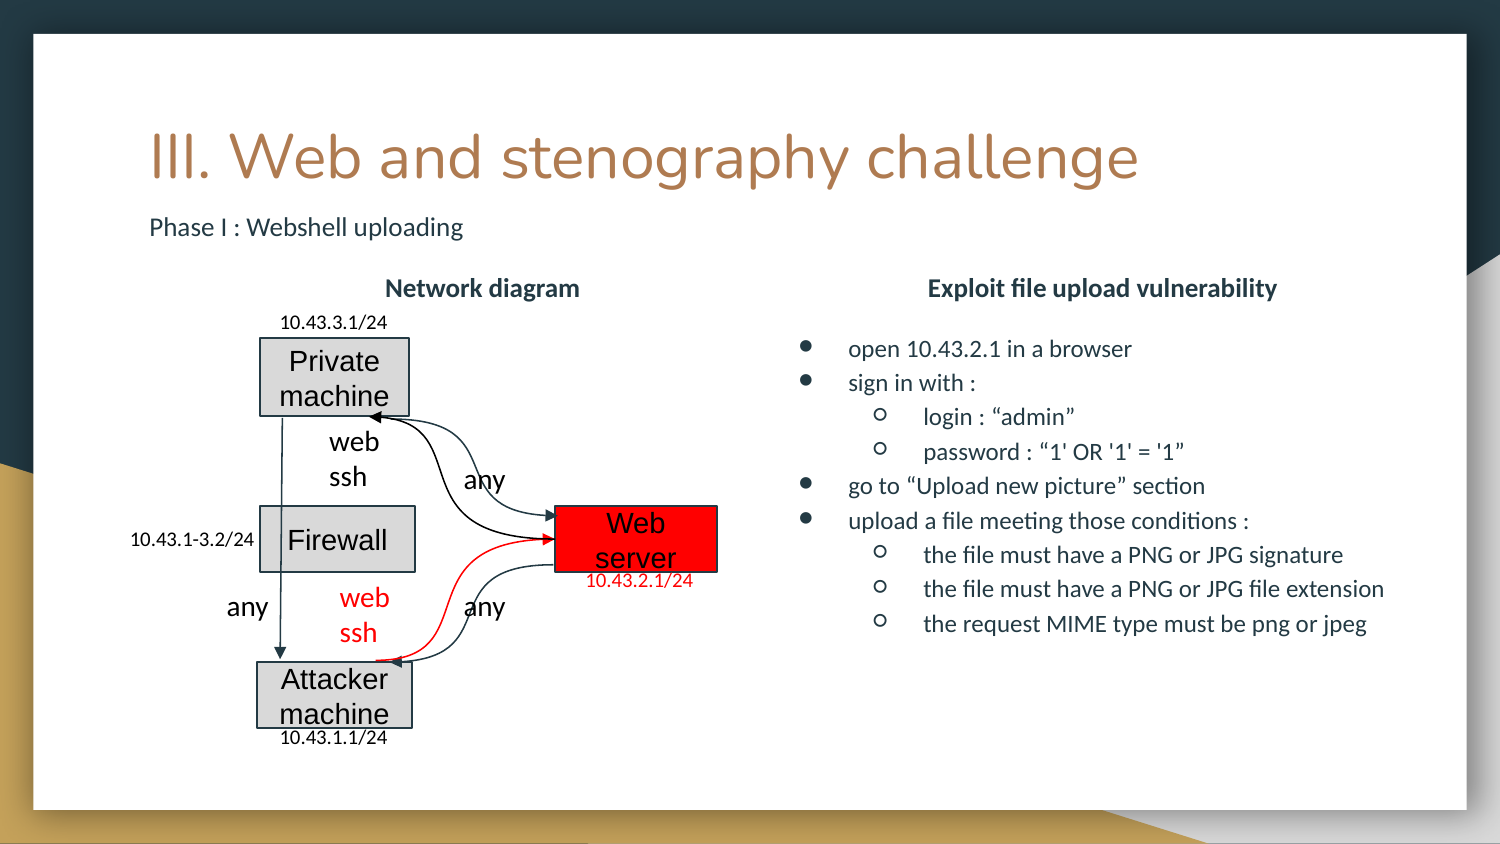

# III. Web and stenography challenge
Phase I : Webshell uploading
Network diagram

Exploit file upload vulnerability
open 10.43.2.1 in a browser
sign in with :
login : “admin”
password : “1' OR '1' = '1”
go to “Upload new picture” section
upload a file meeting those conditions :
the file must have a PNG or JPG signature
the file must have a PNG or JPG file extension
the request MIME type must be png or jpeg
10.43.3.1/24
Private machine
web
ssh
any
Firewall
Web server
10.43.1-3.2/24
10.43.2.1/24
web
ssh
any
any
Attacker machine
10.43.1.1/24